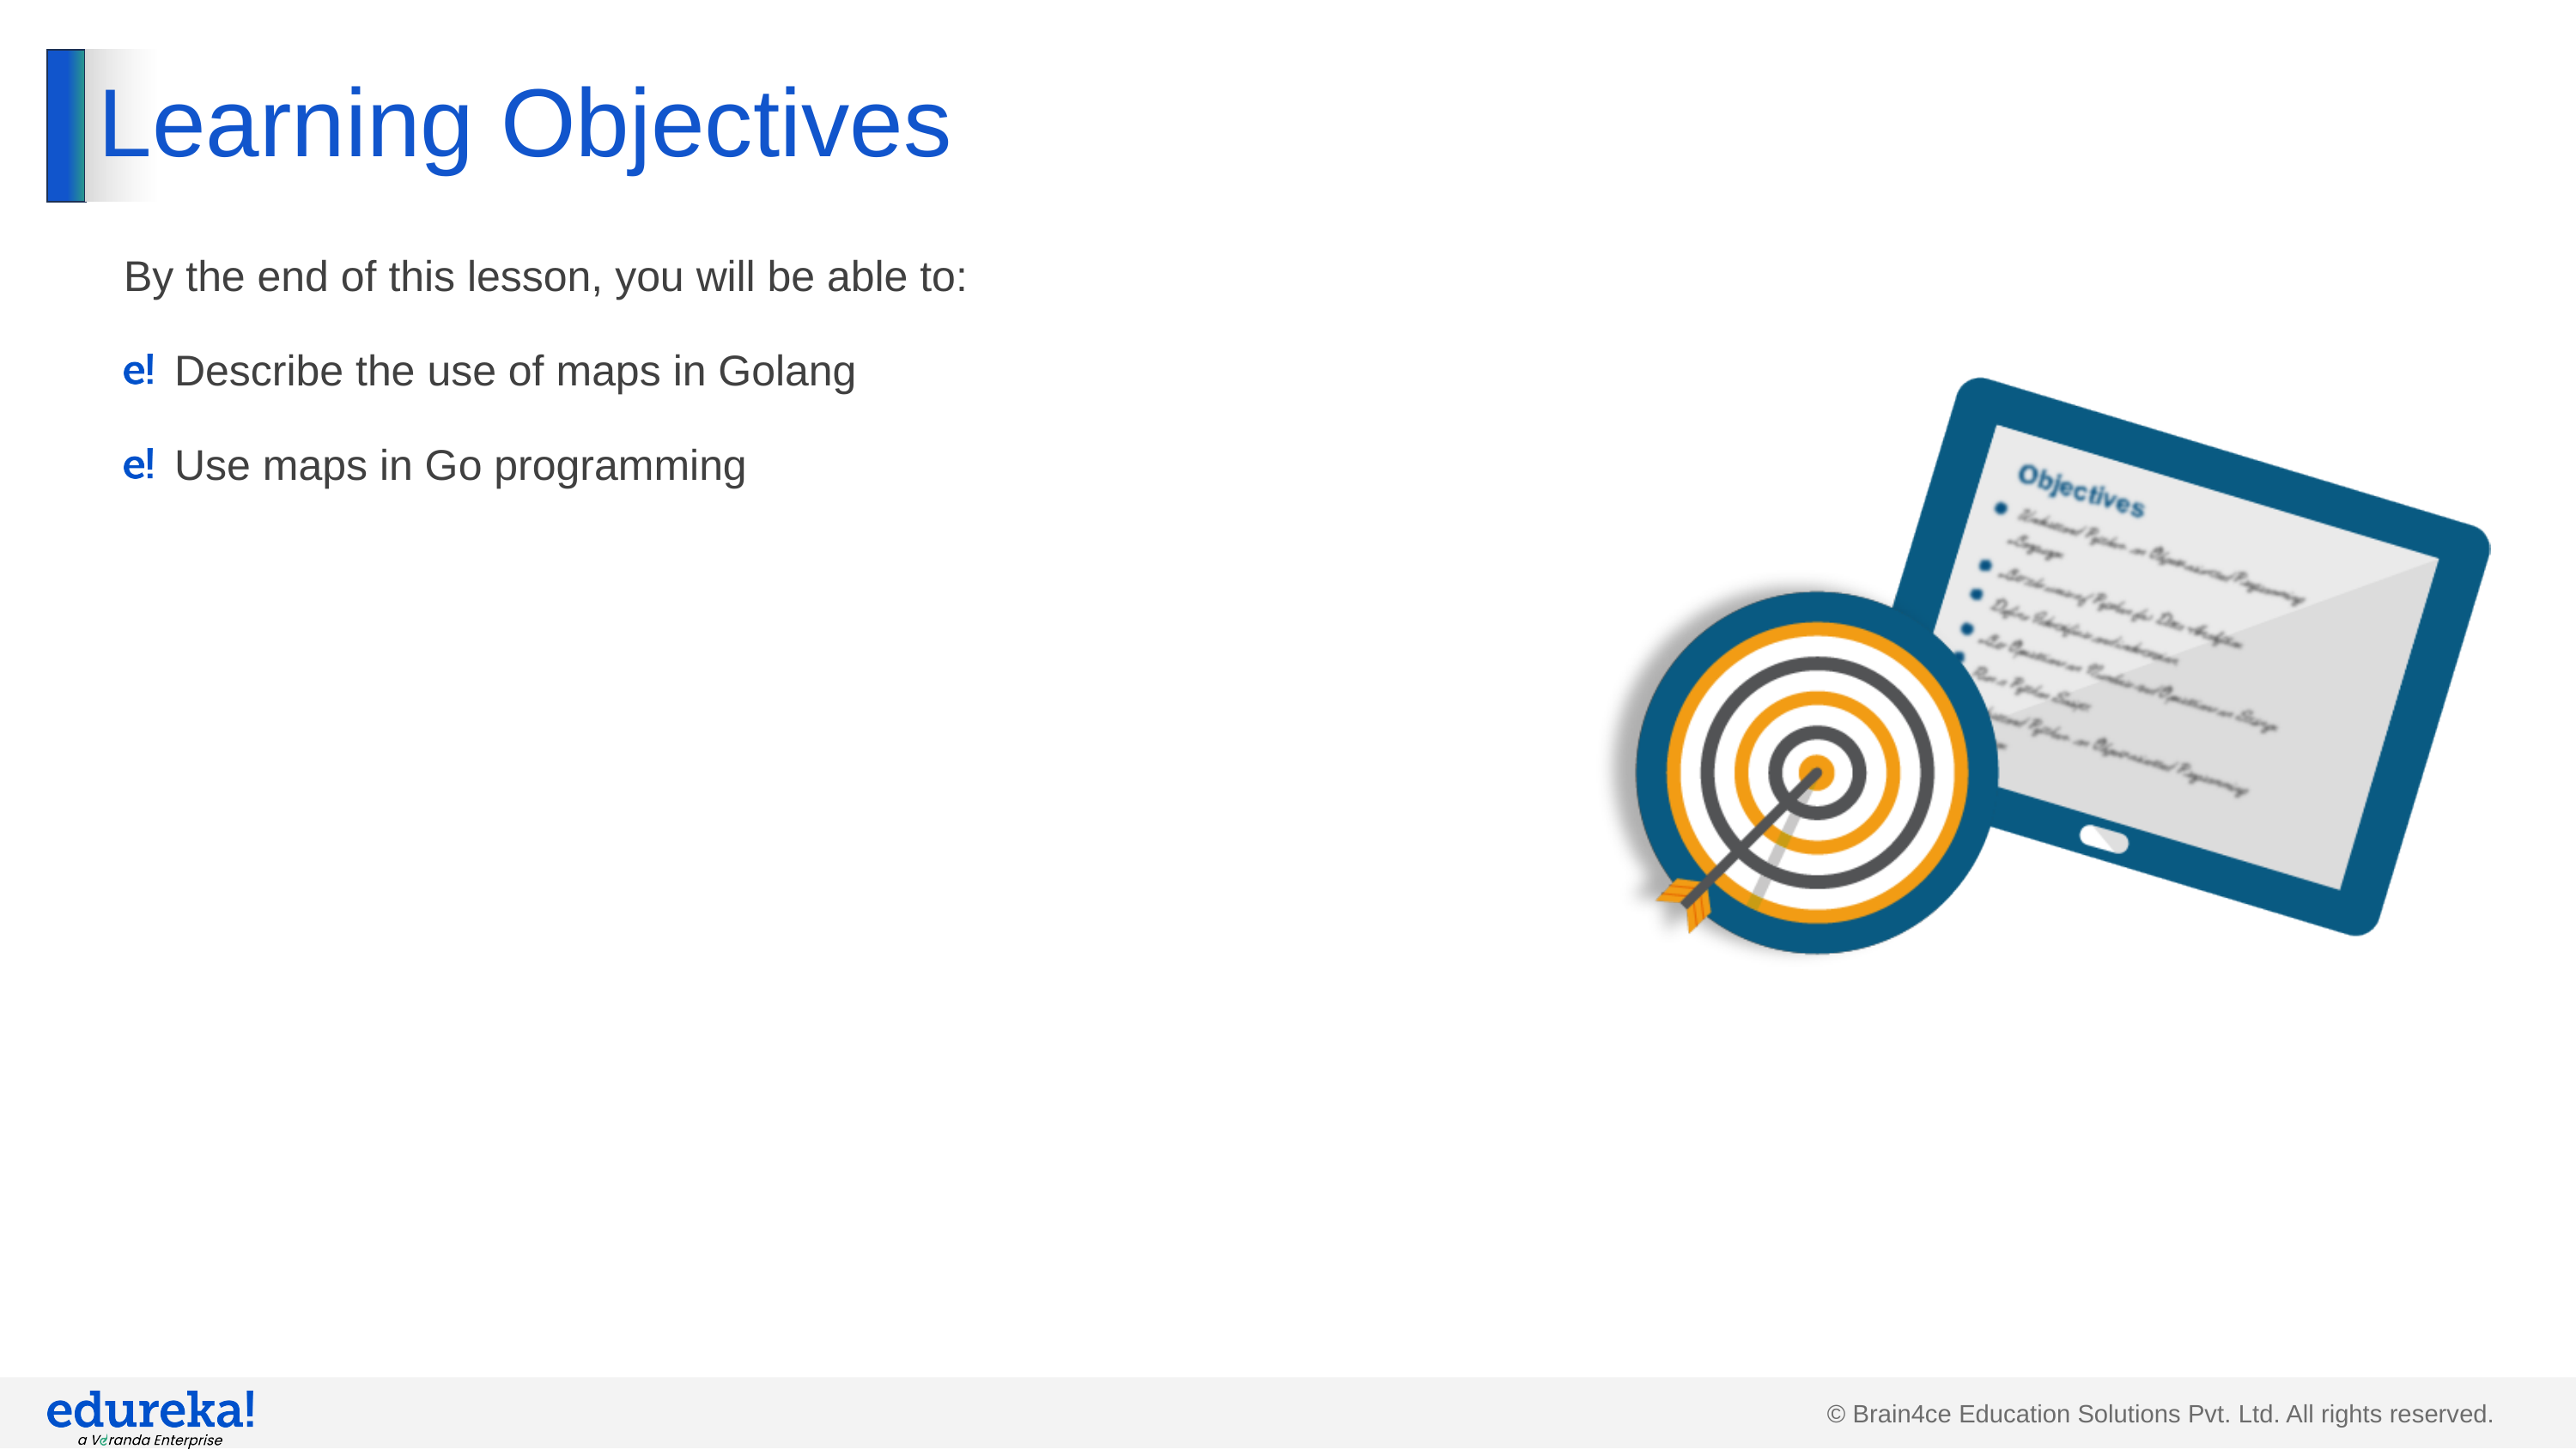

# Learning Objectives
By the end of this lesson, you will be able to:
Describe the use of maps in Golang
Use maps in Go programming